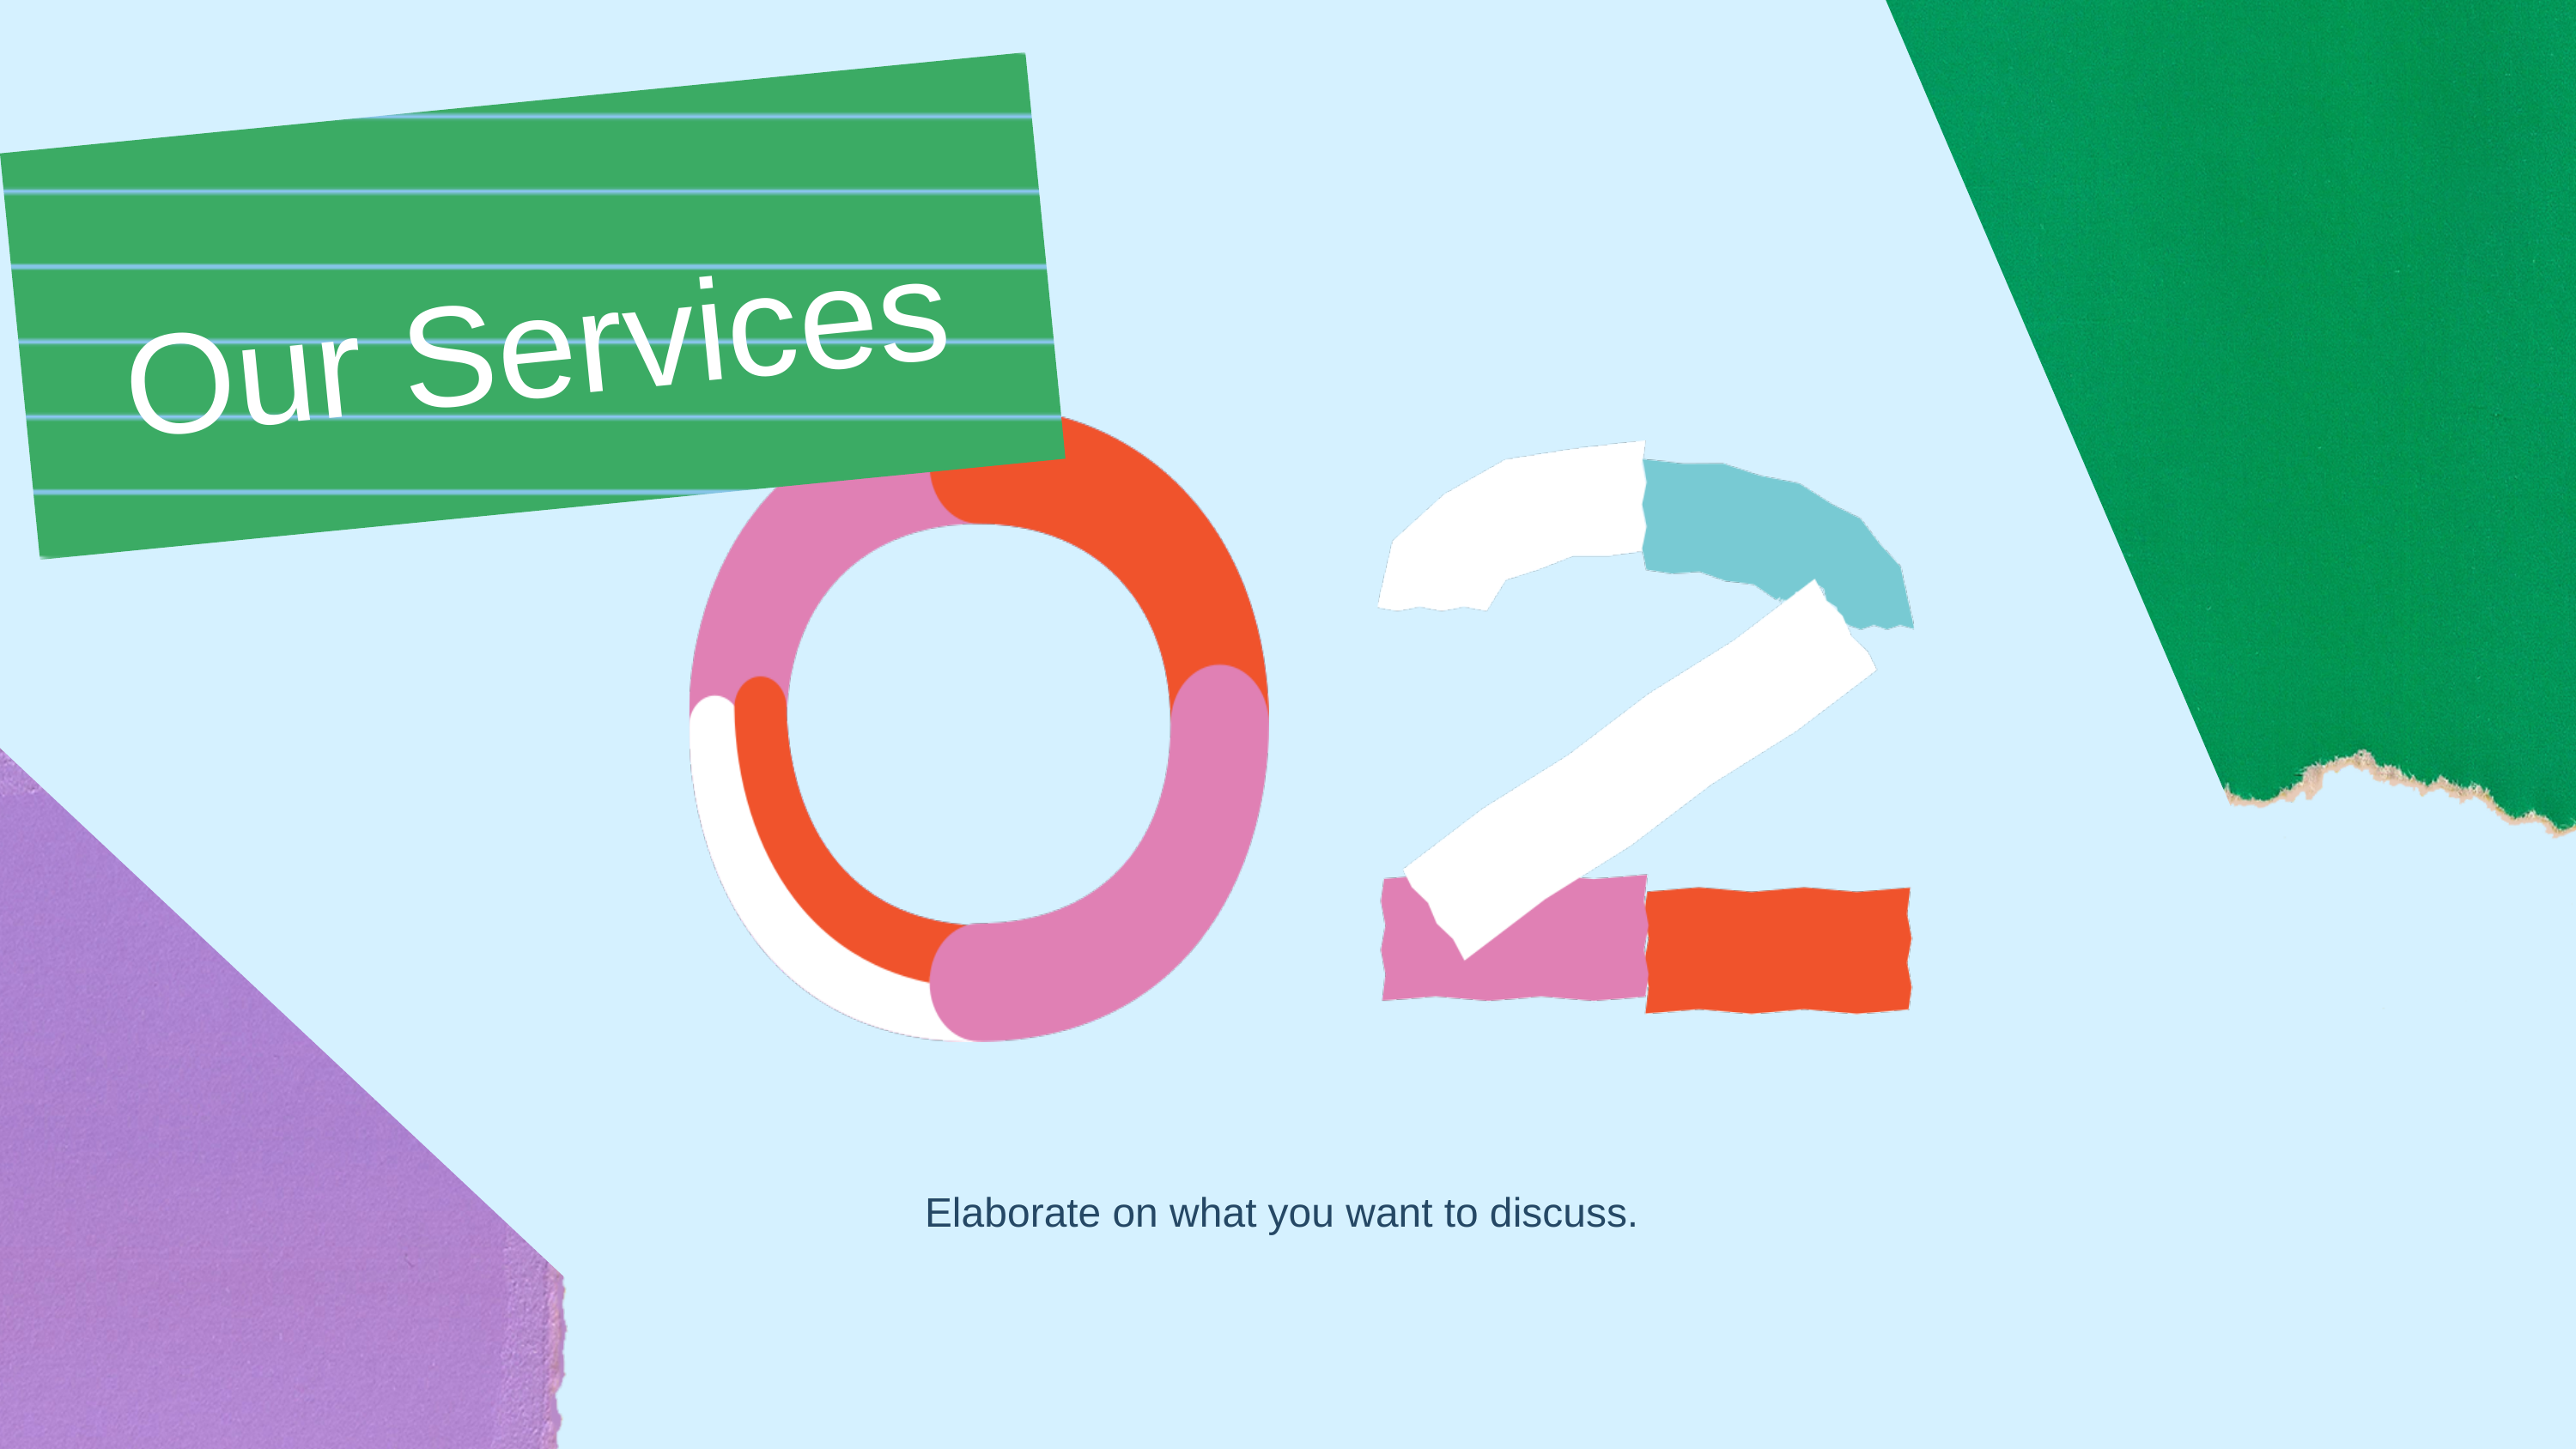

Our Services

Elaborate on what you want to discuss.